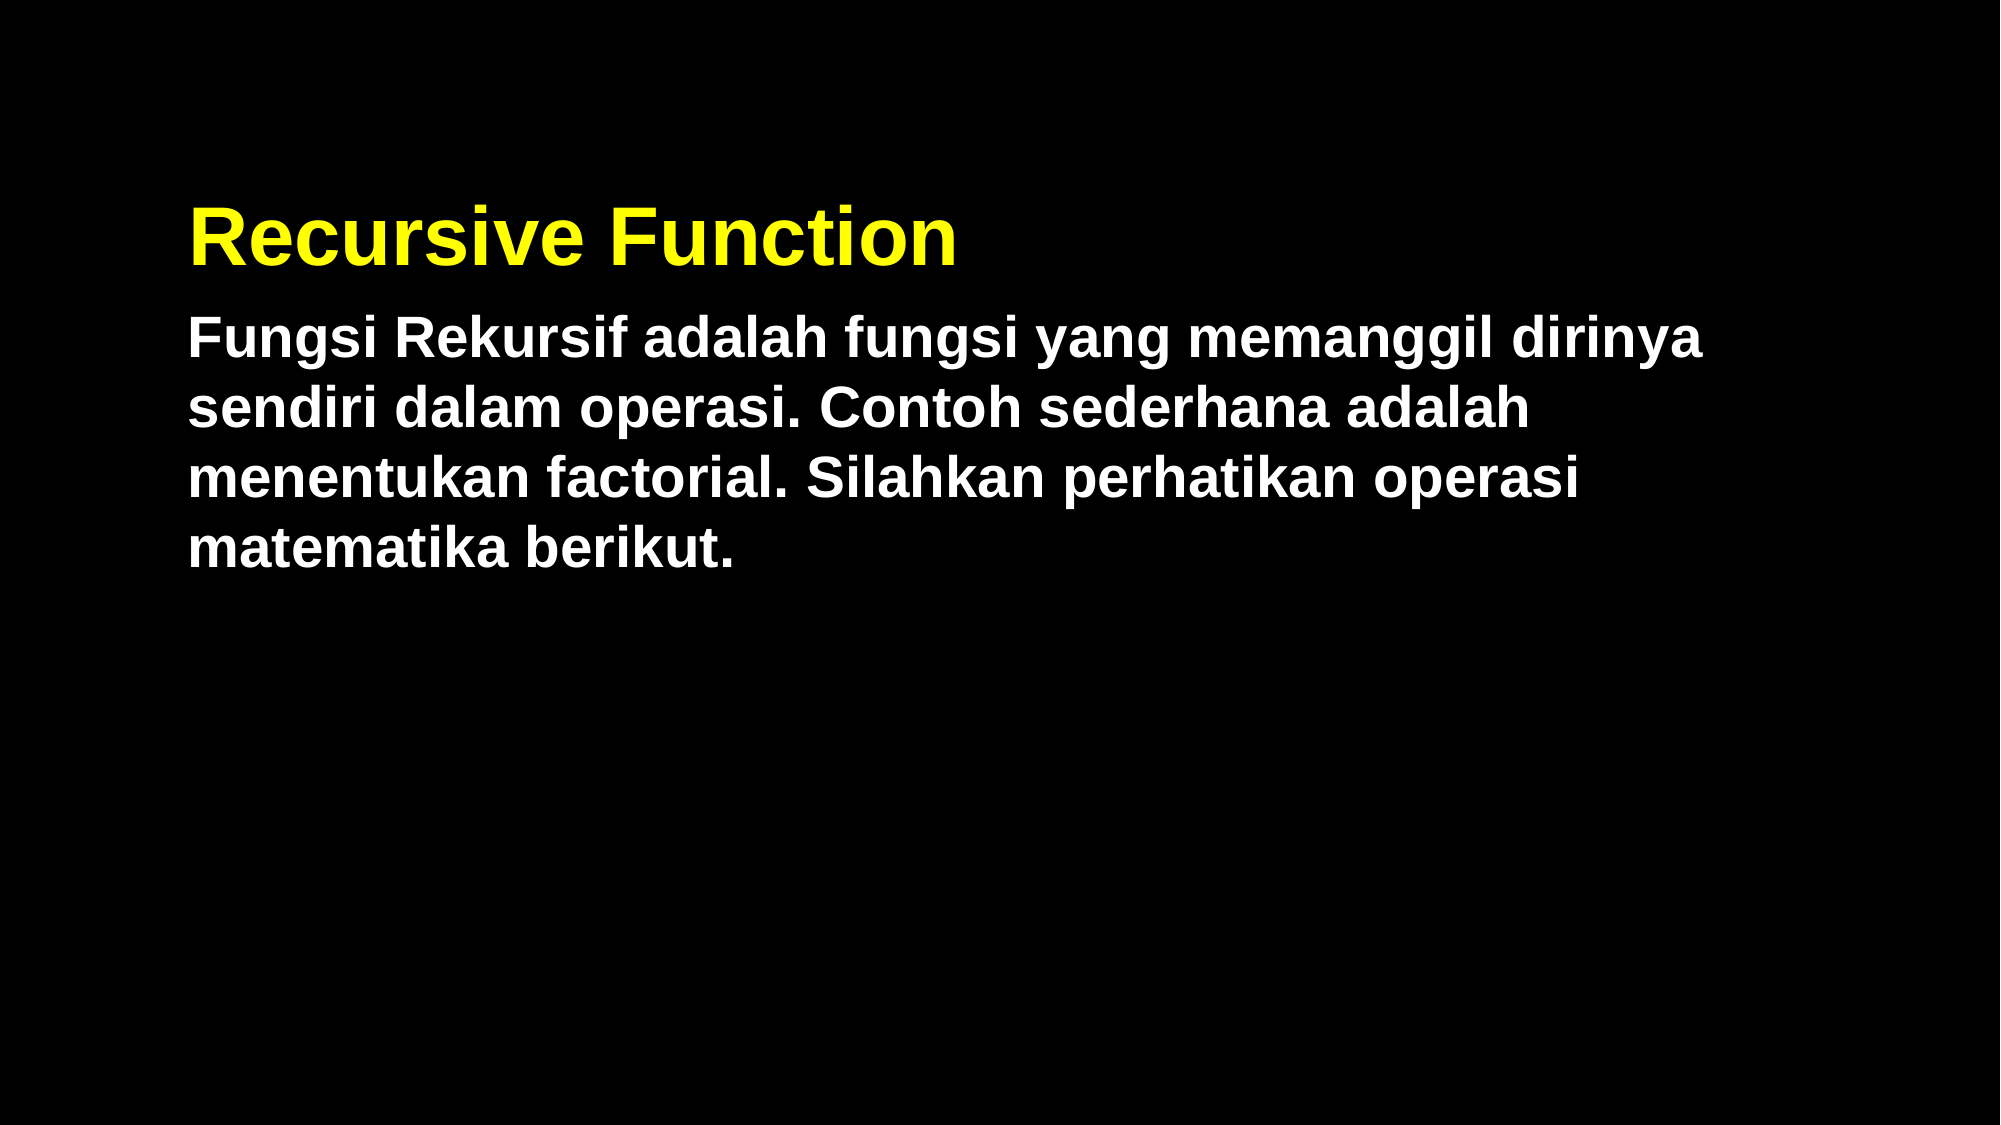

# Recursive Function
Fungsi Rekursif adalah fungsi yang memanggil dirinya sendiri dalam operasi. Contoh sederhana adalah menentukan factorial. Silahkan perhatikan operasi matematika berikut.